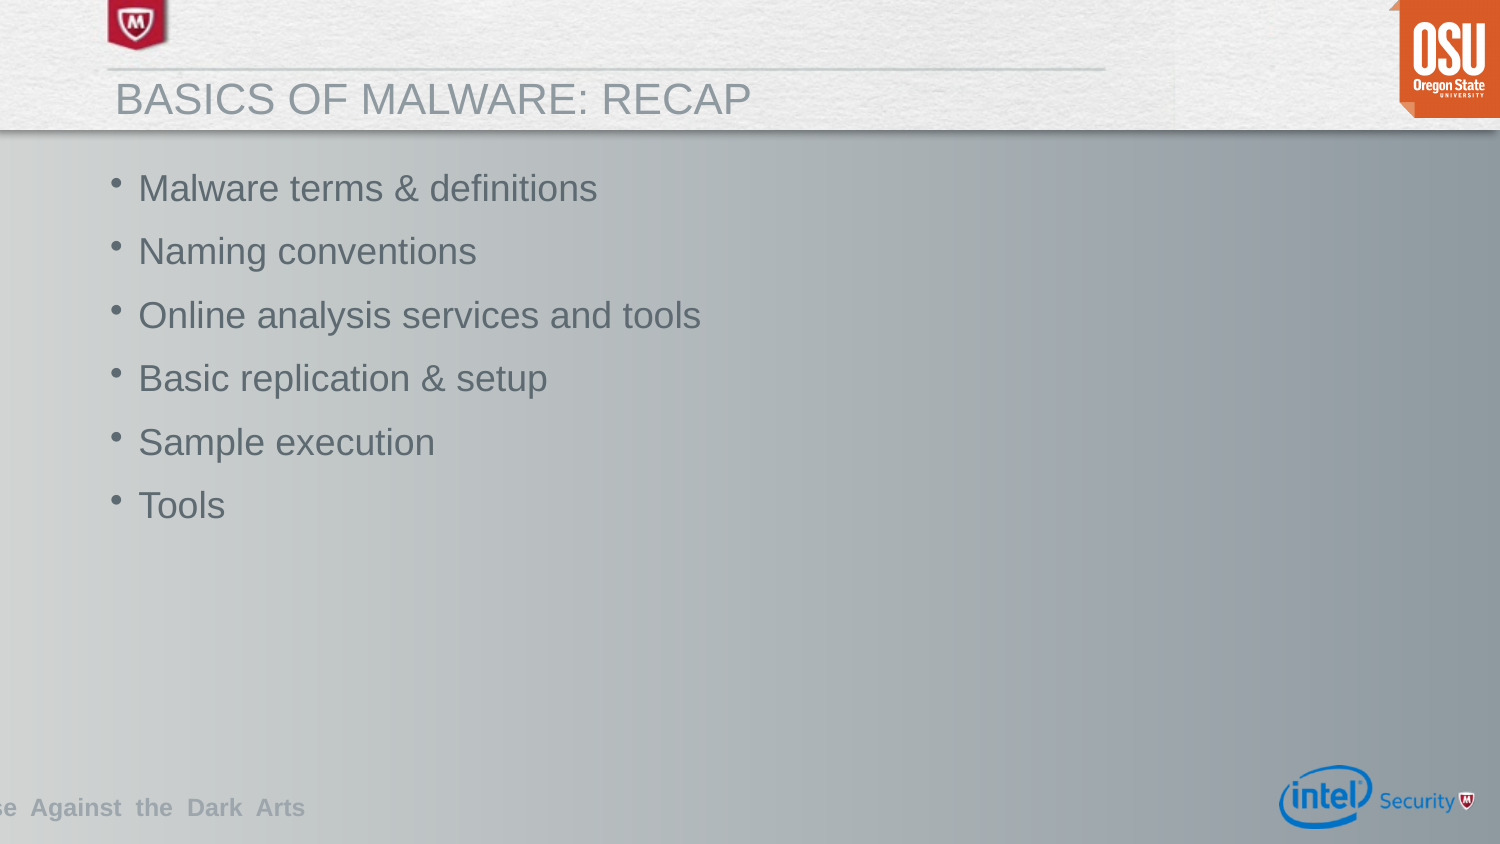

# Basics of malware: recap
Malware terms & definitions
Naming conventions
Online analysis services and tools
Basic replication & setup
Sample execution
Tools